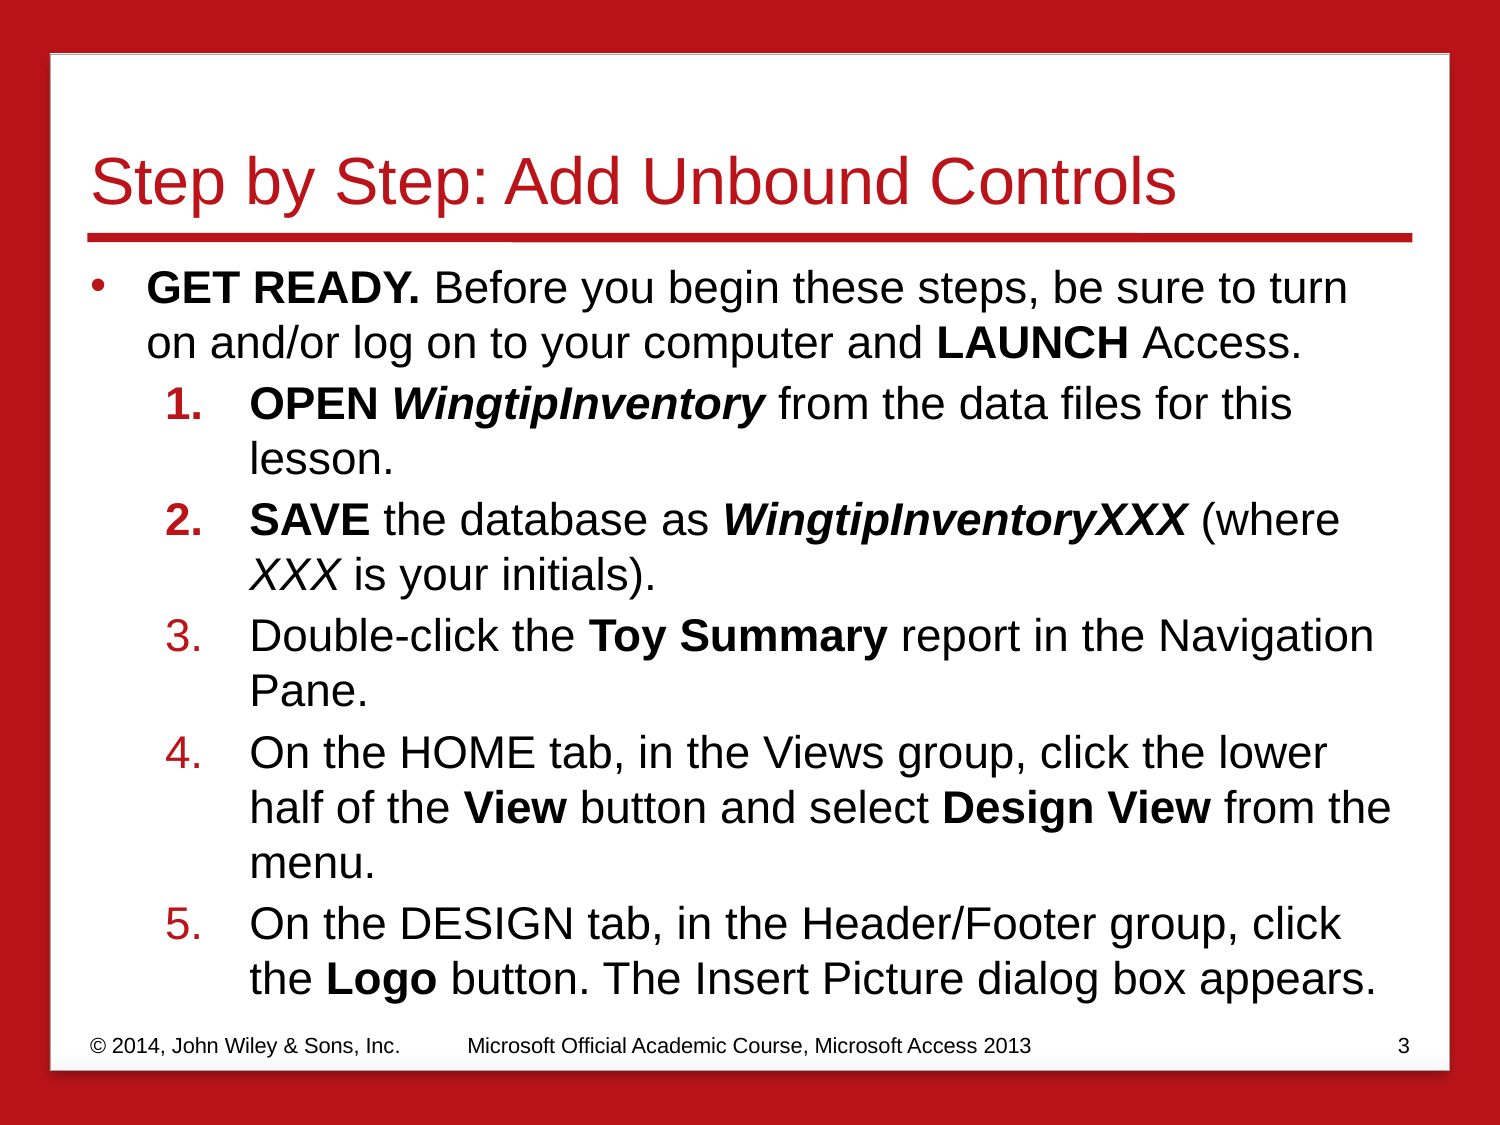

# Step by Step: Add Unbound Controls
GET READY. Before you begin these steps, be sure to turn on and/or log on to your computer and LAUNCH Access.
OPEN WingtipInventory from the data files for this lesson.
SAVE the database as WingtipInventoryXXX (where XXX is your initials).
Double-click the Toy Summary report in the Navigation Pane.
On the HOME tab, in the Views group, click the lower half of the View button and select Design View from the menu.
On the DESIGN tab, in the Header/Footer group, click the Logo button. The Insert Picture dialog box appears.
© 2014, John Wiley & Sons, Inc.
Microsoft Official Academic Course, Microsoft Access 2013
3